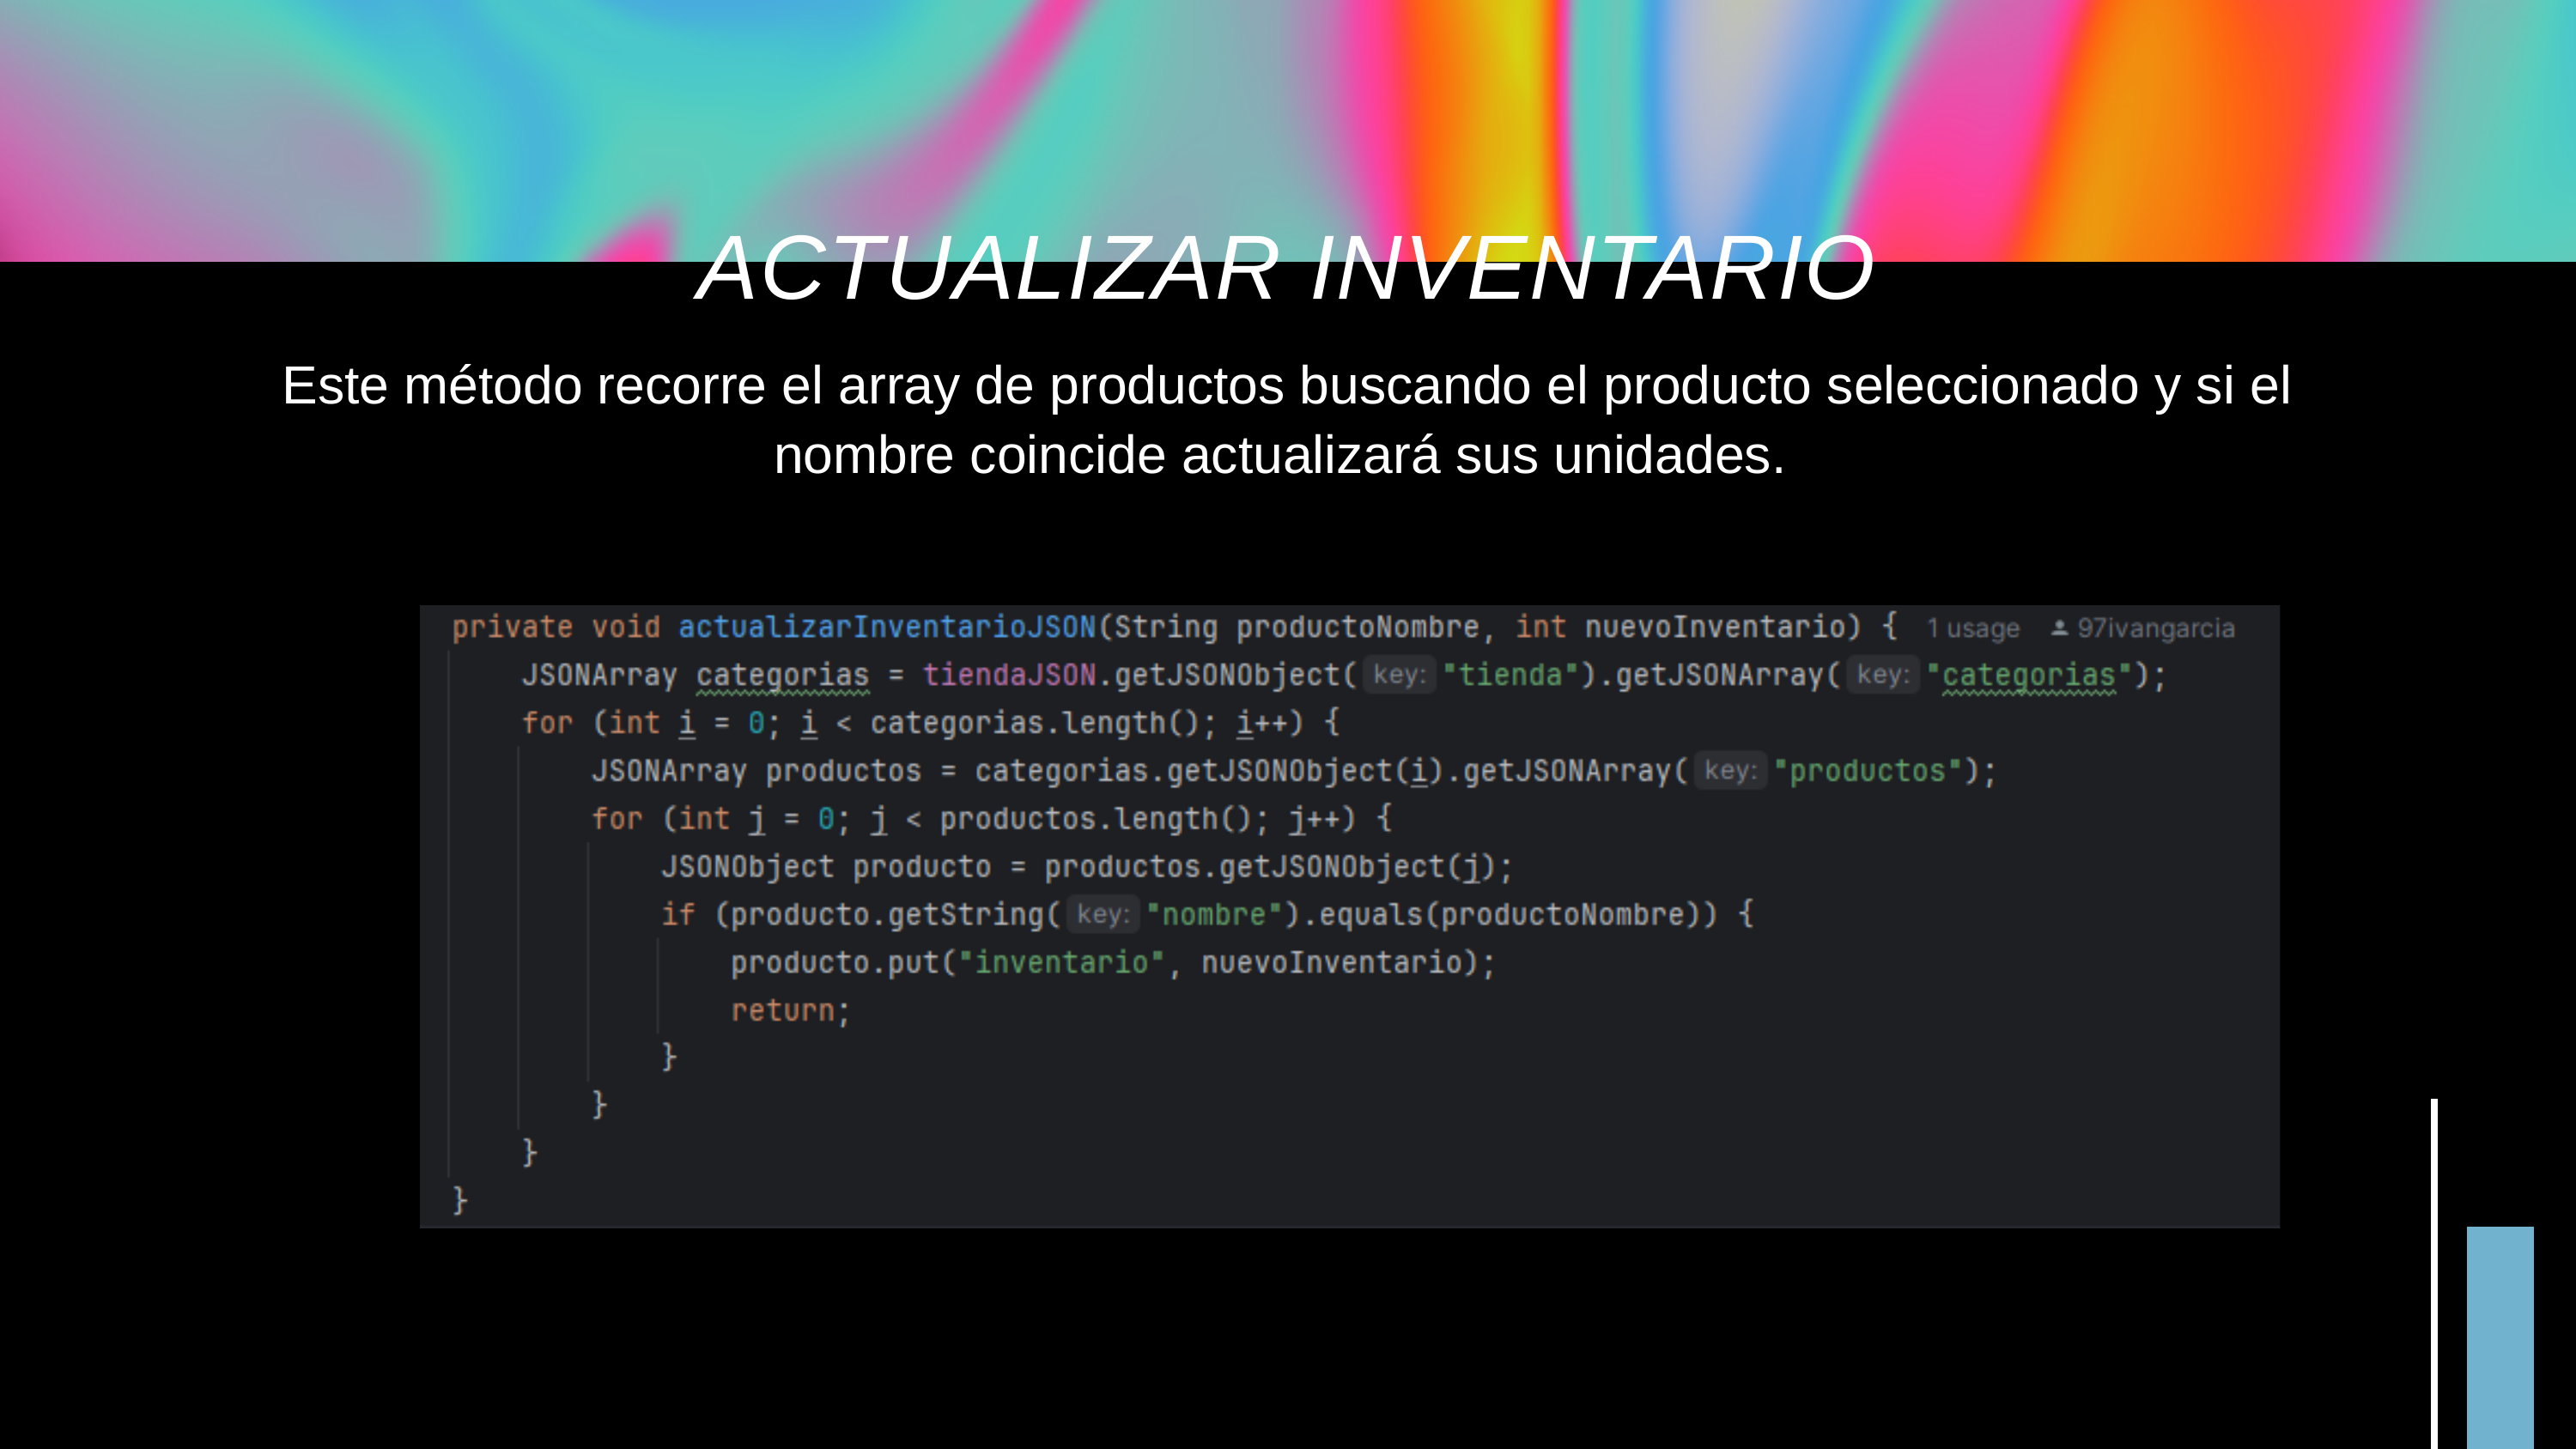

ACTUALIZAR INVENTARIO
Este método recorre el array de productos buscando el producto seleccionado y si el nombre coincide actualizará sus unidades.